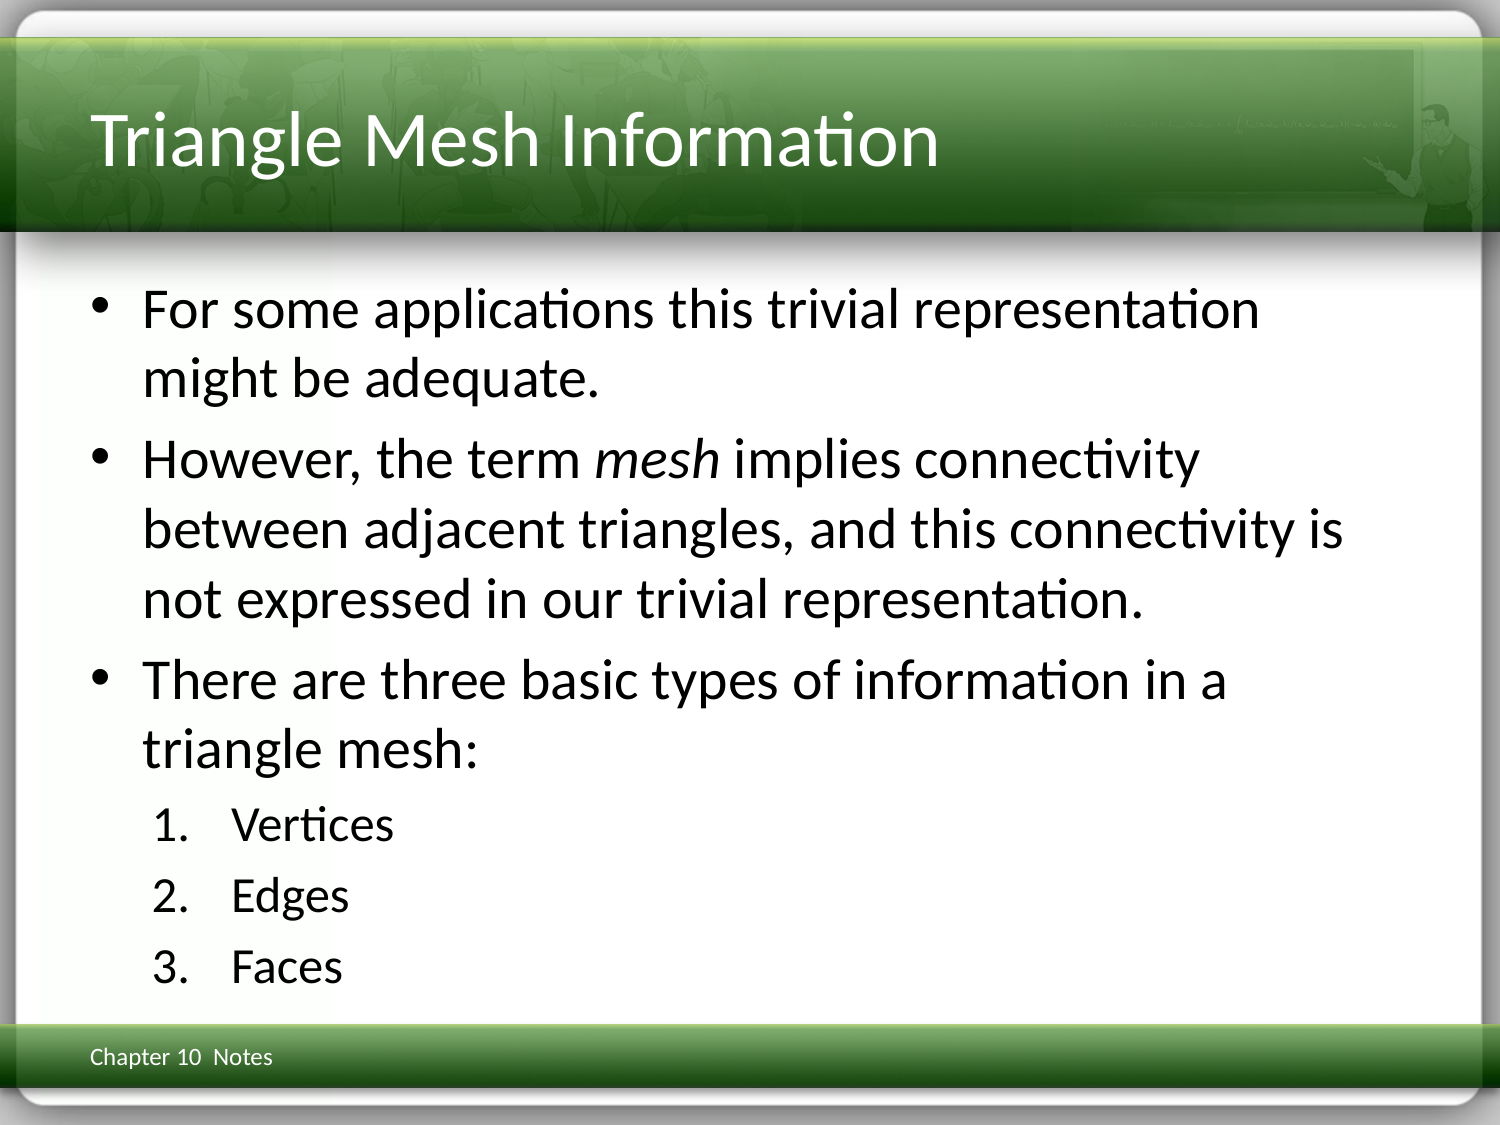

# Triangle Mesh Information
For some applications this trivial representation might be adequate.
However, the term mesh implies connectivity between adjacent triangles, and this connectivity is not expressed in our trivial representation.
There are three basic types of information in a triangle mesh:
Vertices
Edges
Faces
Chapter 10  Notes
3D Math Primer for Graphics & Game Dev
82